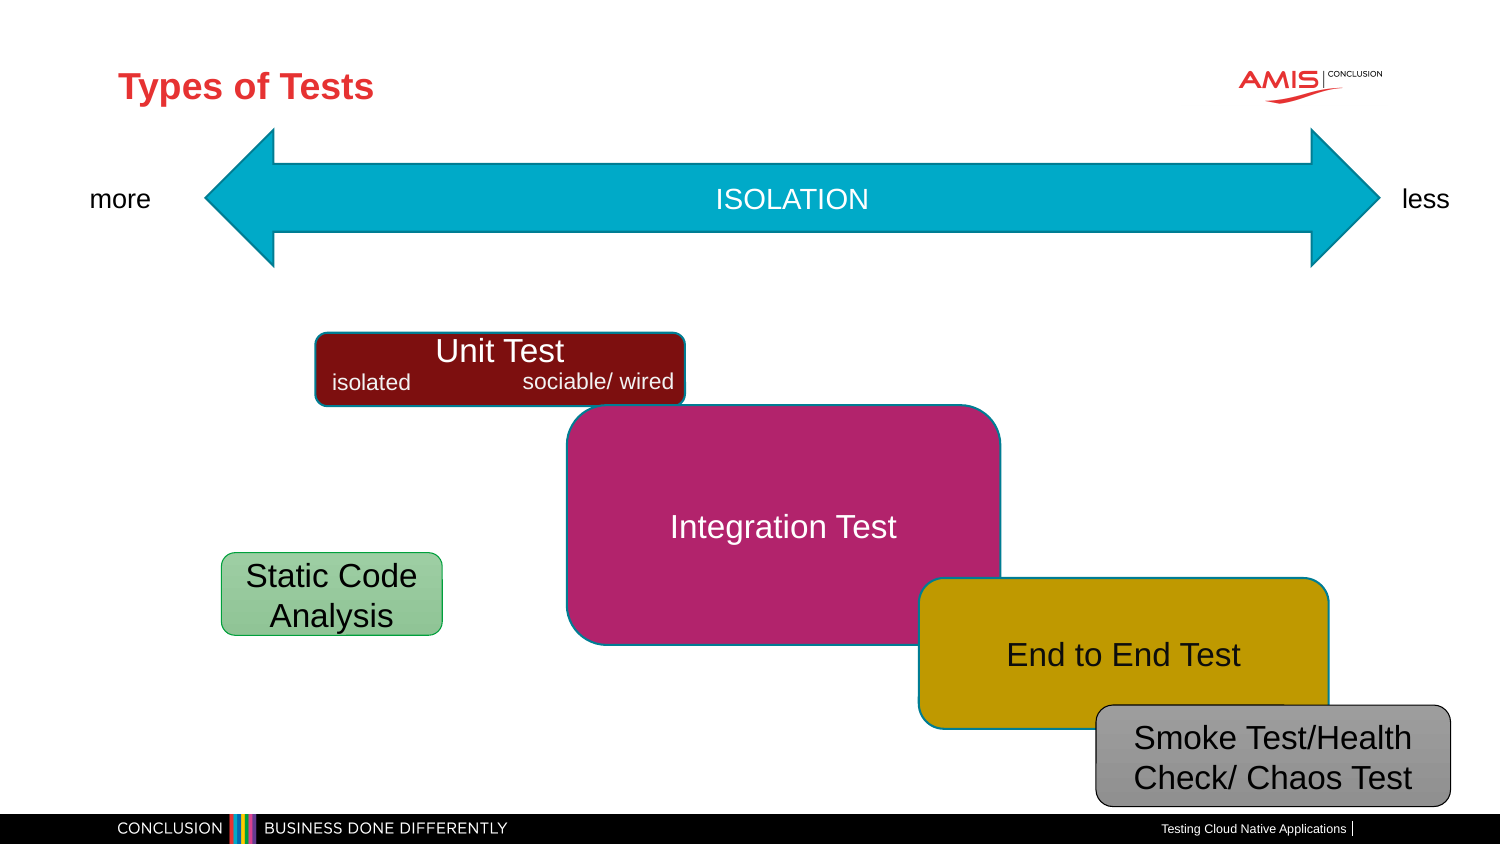

# Types of Tests
ISOLATION
less
more
Unit Test

sociable/ wired
isolated
Integration Test
Static Code Analysis
End to End Test
Smoke Test/Health Check/ Chaos Test
Testing Cloud Native Applications